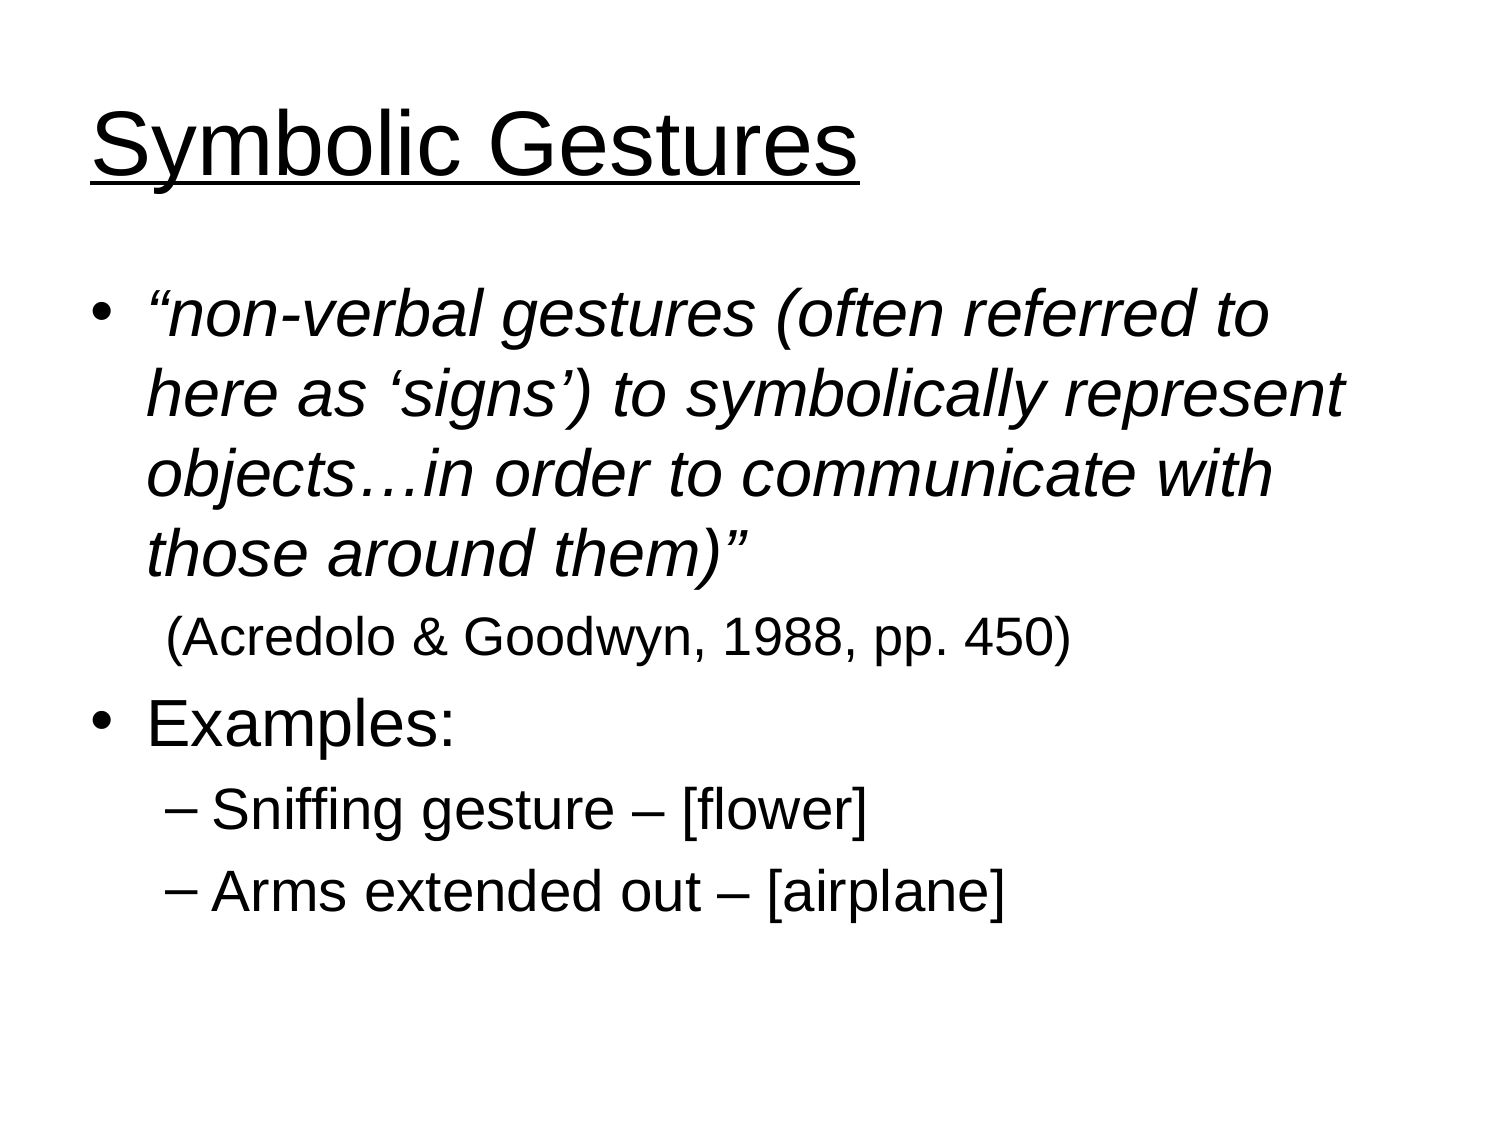

# Symbolic Gestures
“non-verbal gestures (often referred to here as ‘signs’) to symbolically represent objects…in order to communicate with those around them)”
(Acredolo & Goodwyn, 1988, pp. 450)
Examples:
Sniffing gesture – [flower]
Arms extended out – [airplane]